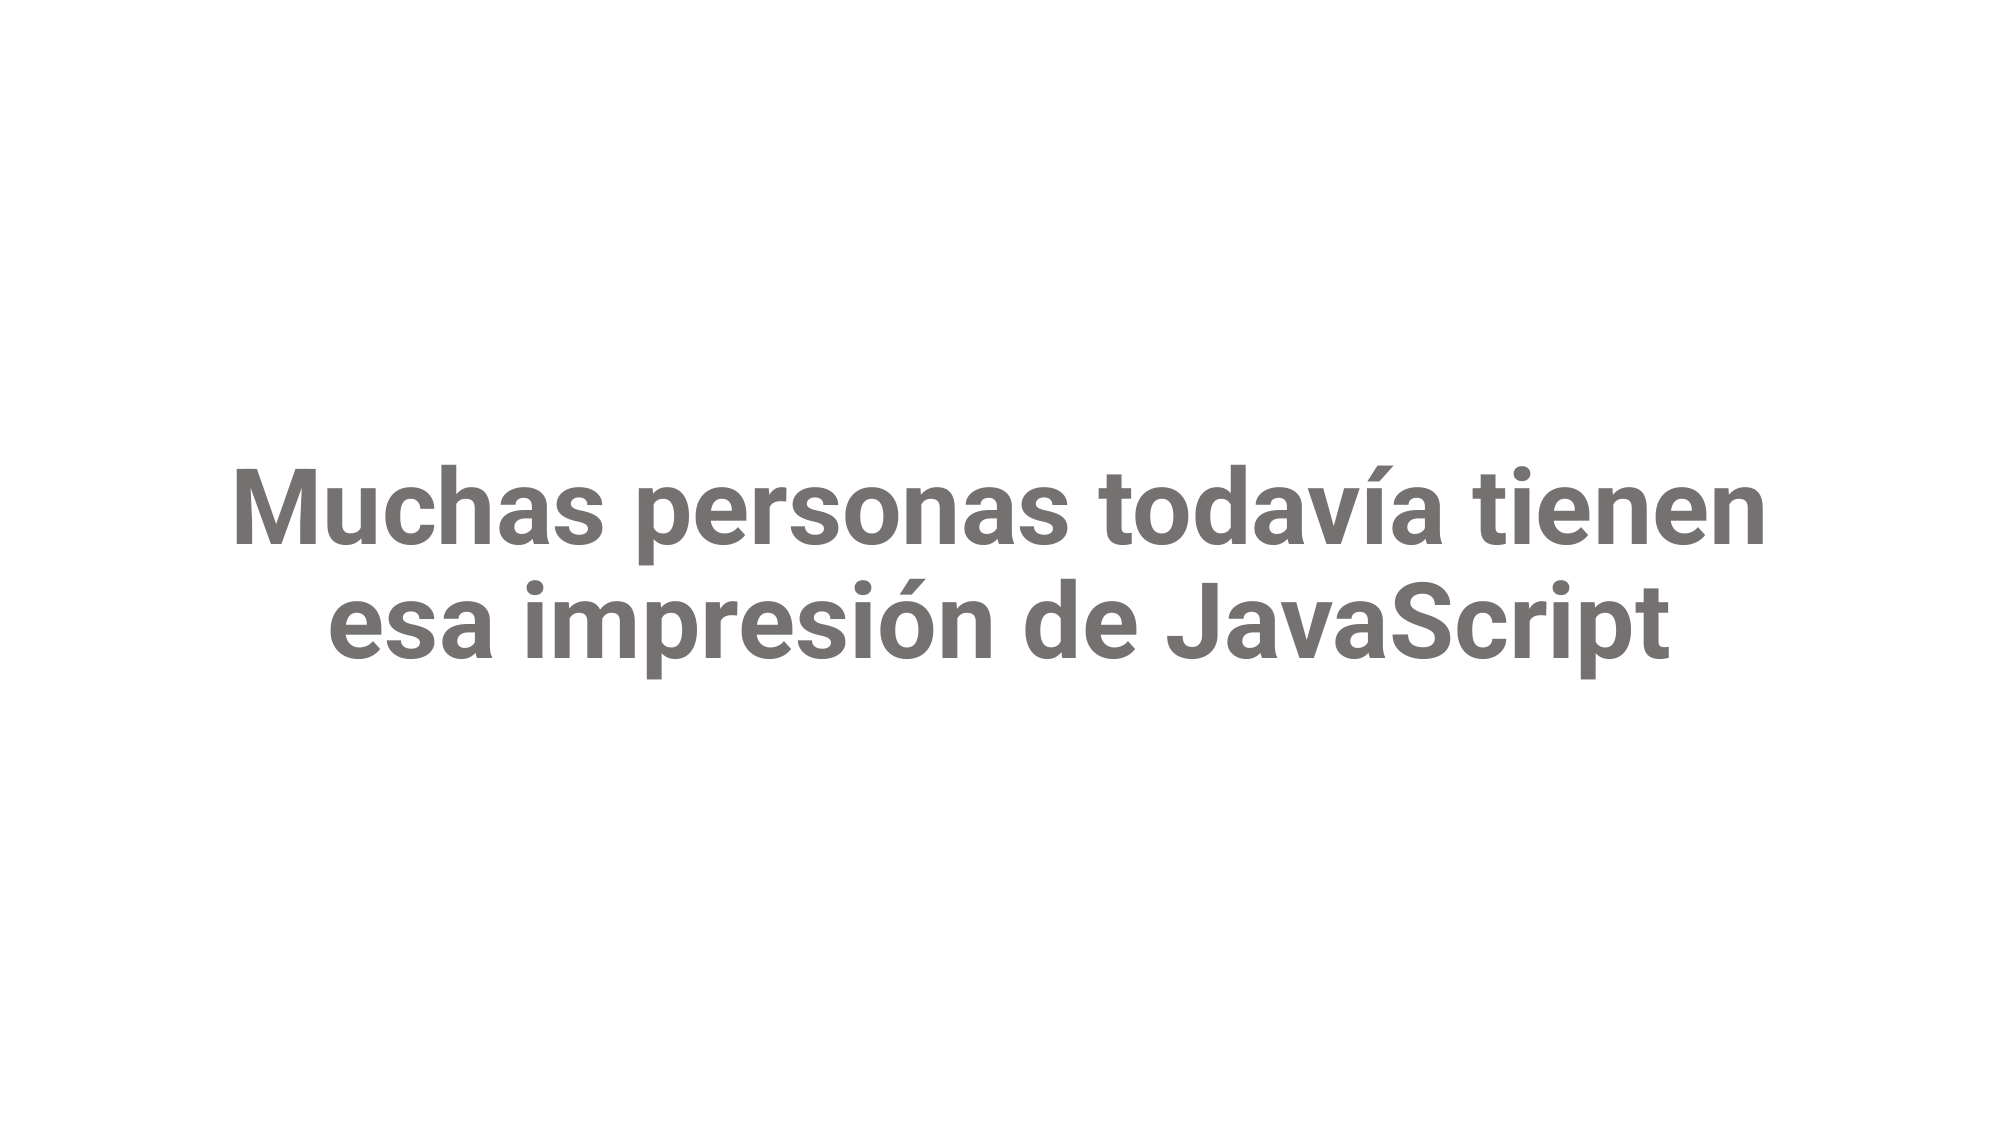

# Muchas personas todavía tienen esa impresión de JavaScript